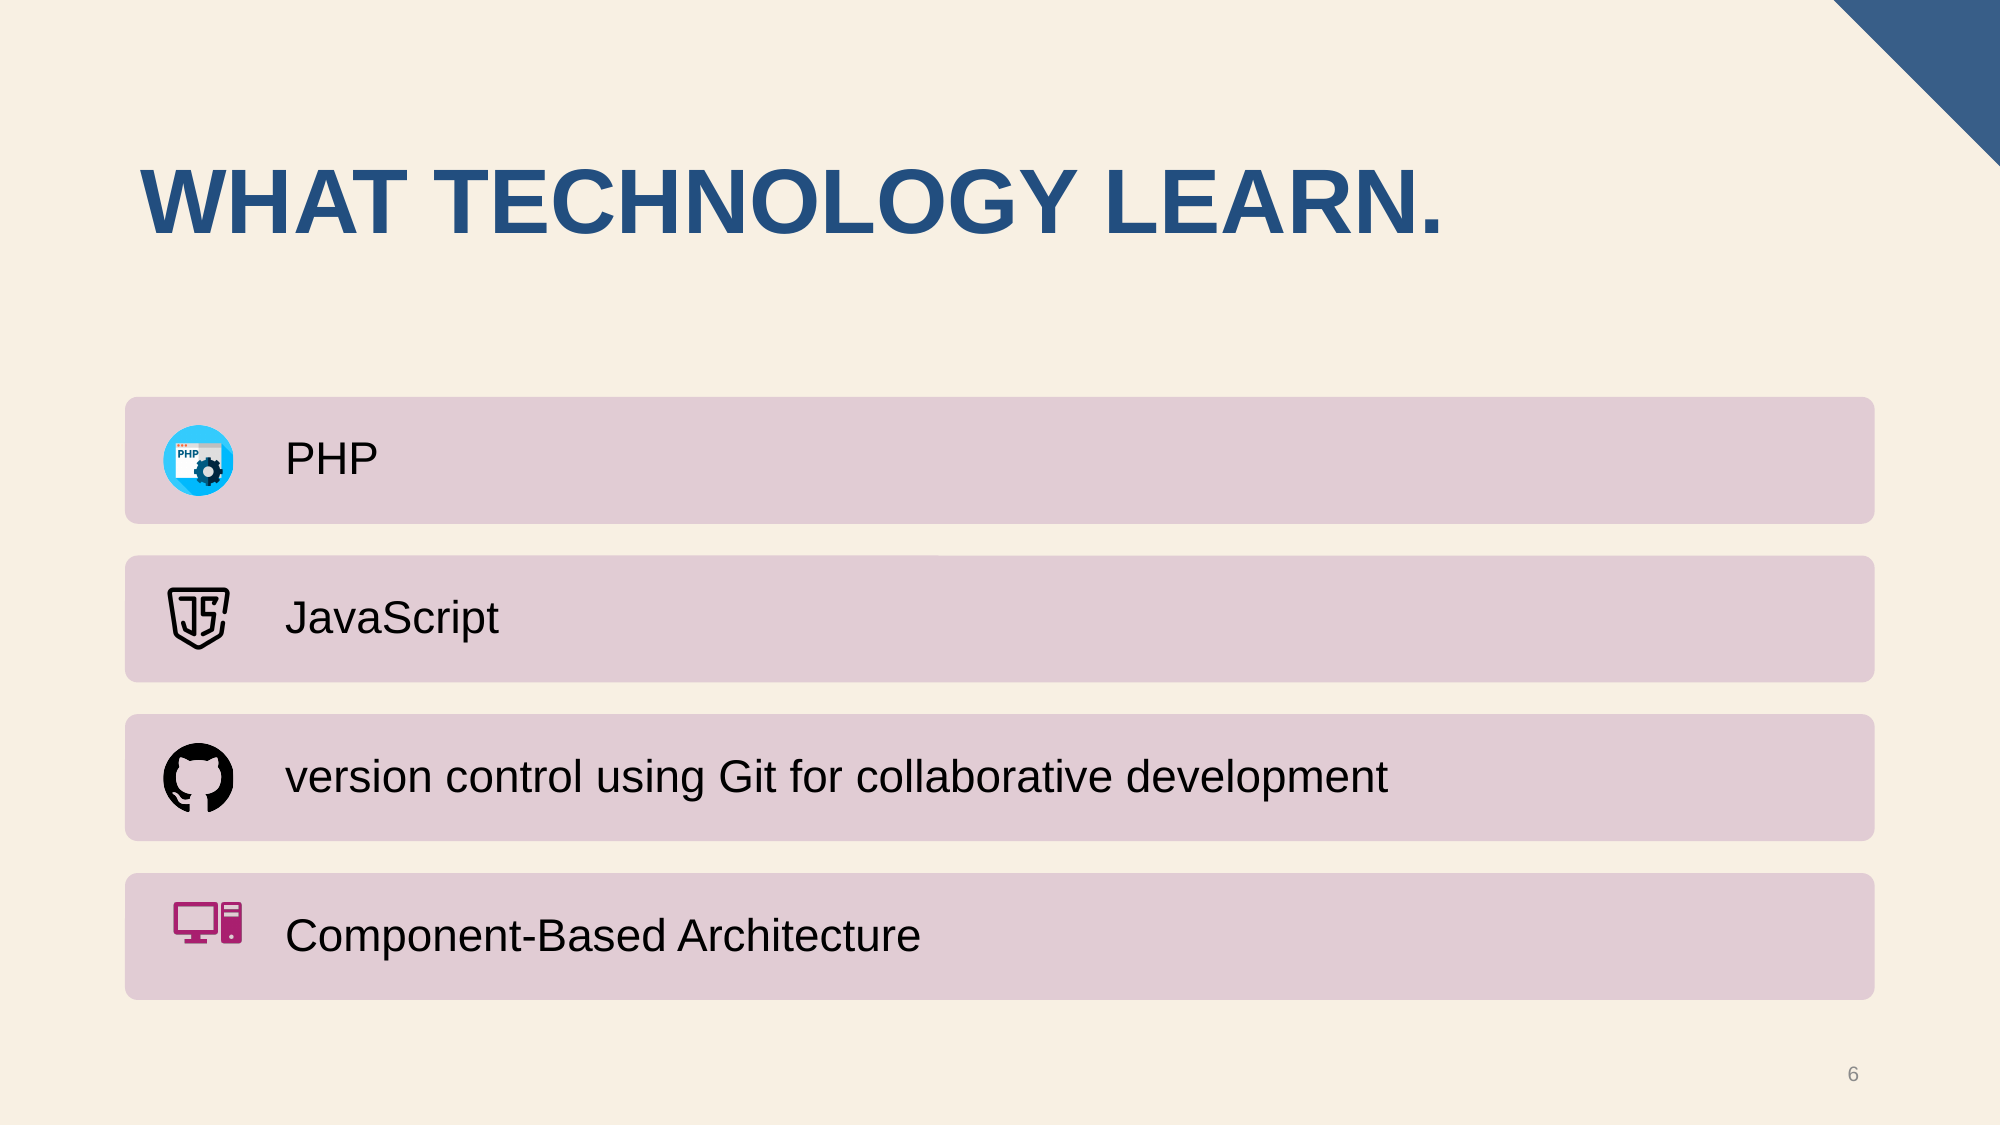

# What Technology Learn.
PHP
JavaScript
version control using Git for collaborative development
Component-Based Architecture
6